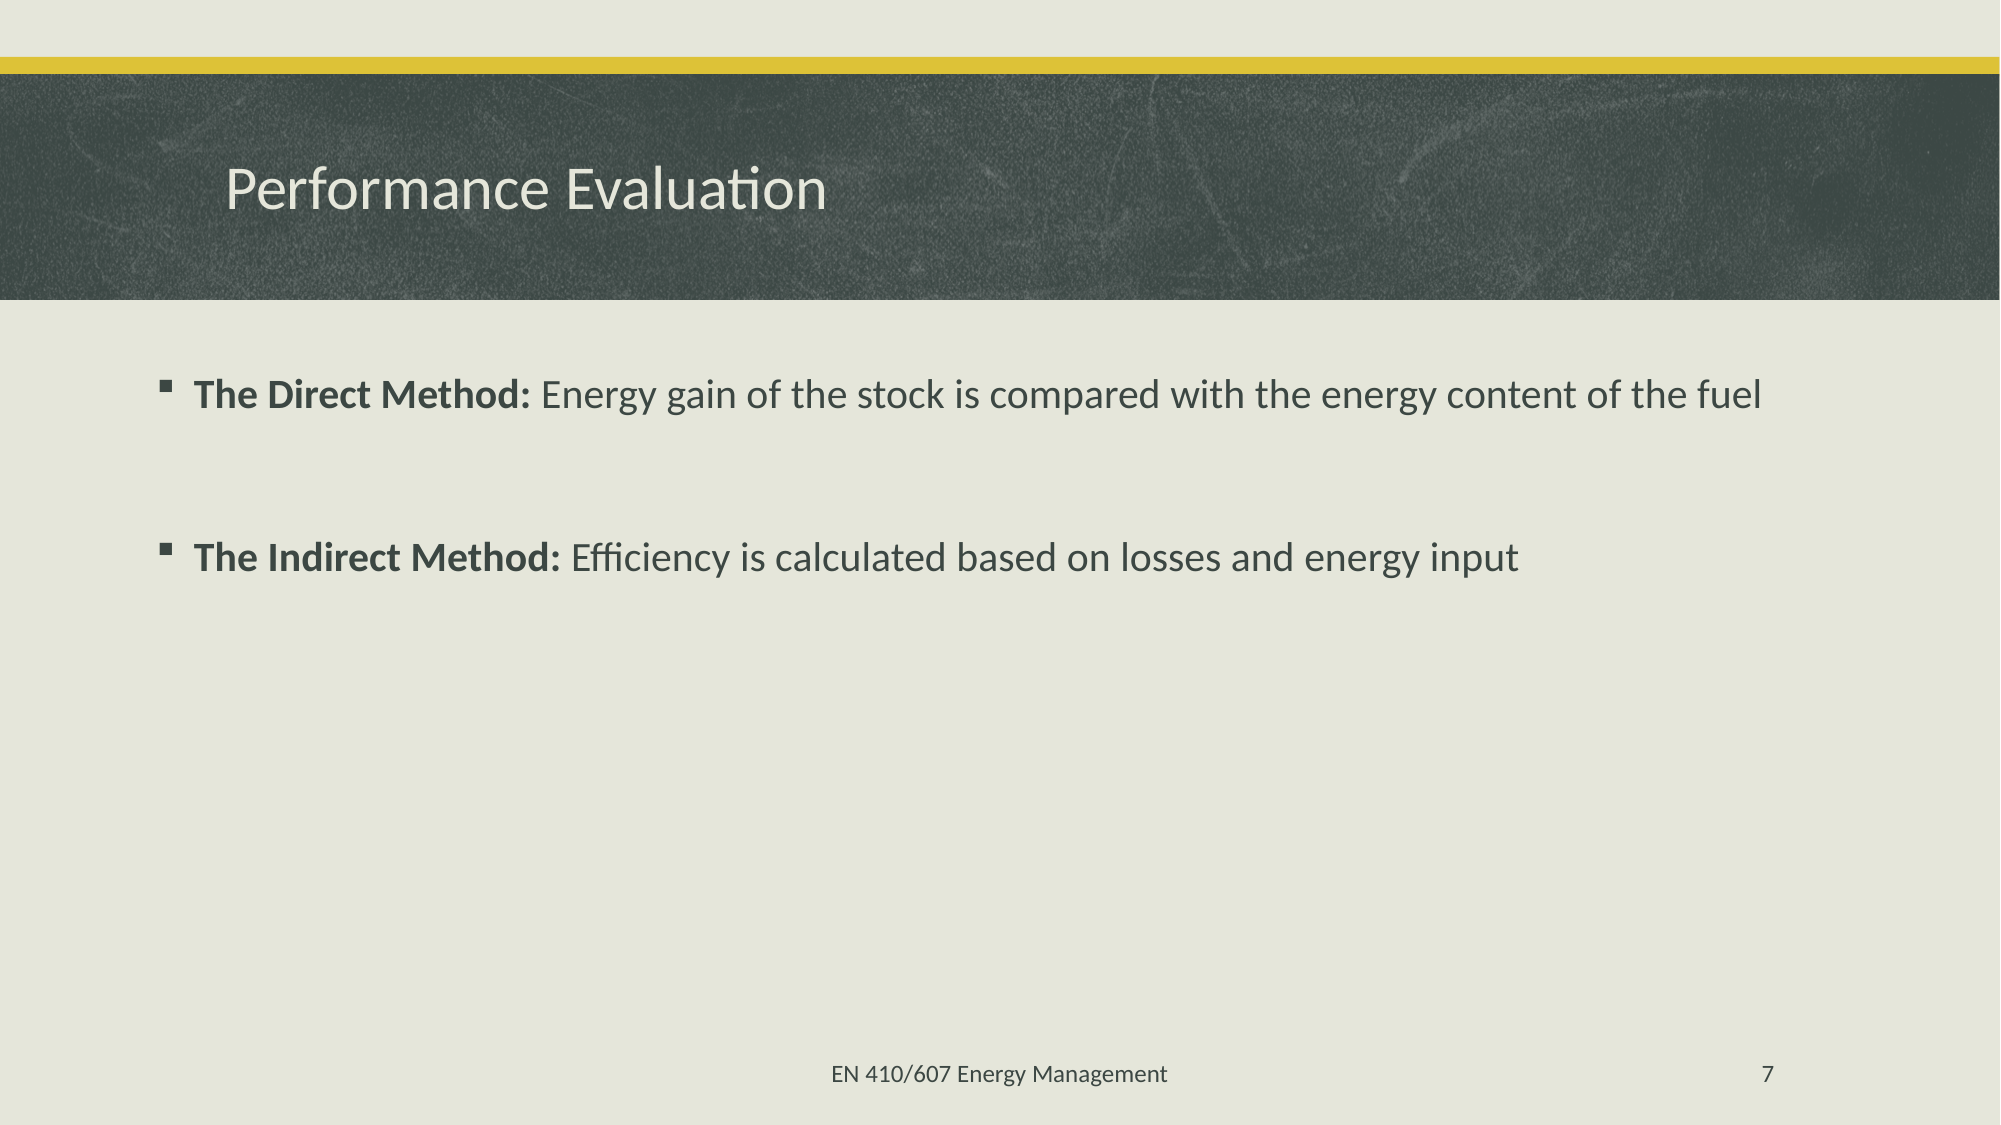

# Performance Evaluation
The Direct Method: Energy gain of the stock is compared with the energy content of the fuel

The Indirect Method: Efficiency is calculated based on losses and energy input

EN 410/607 Energy Management
7